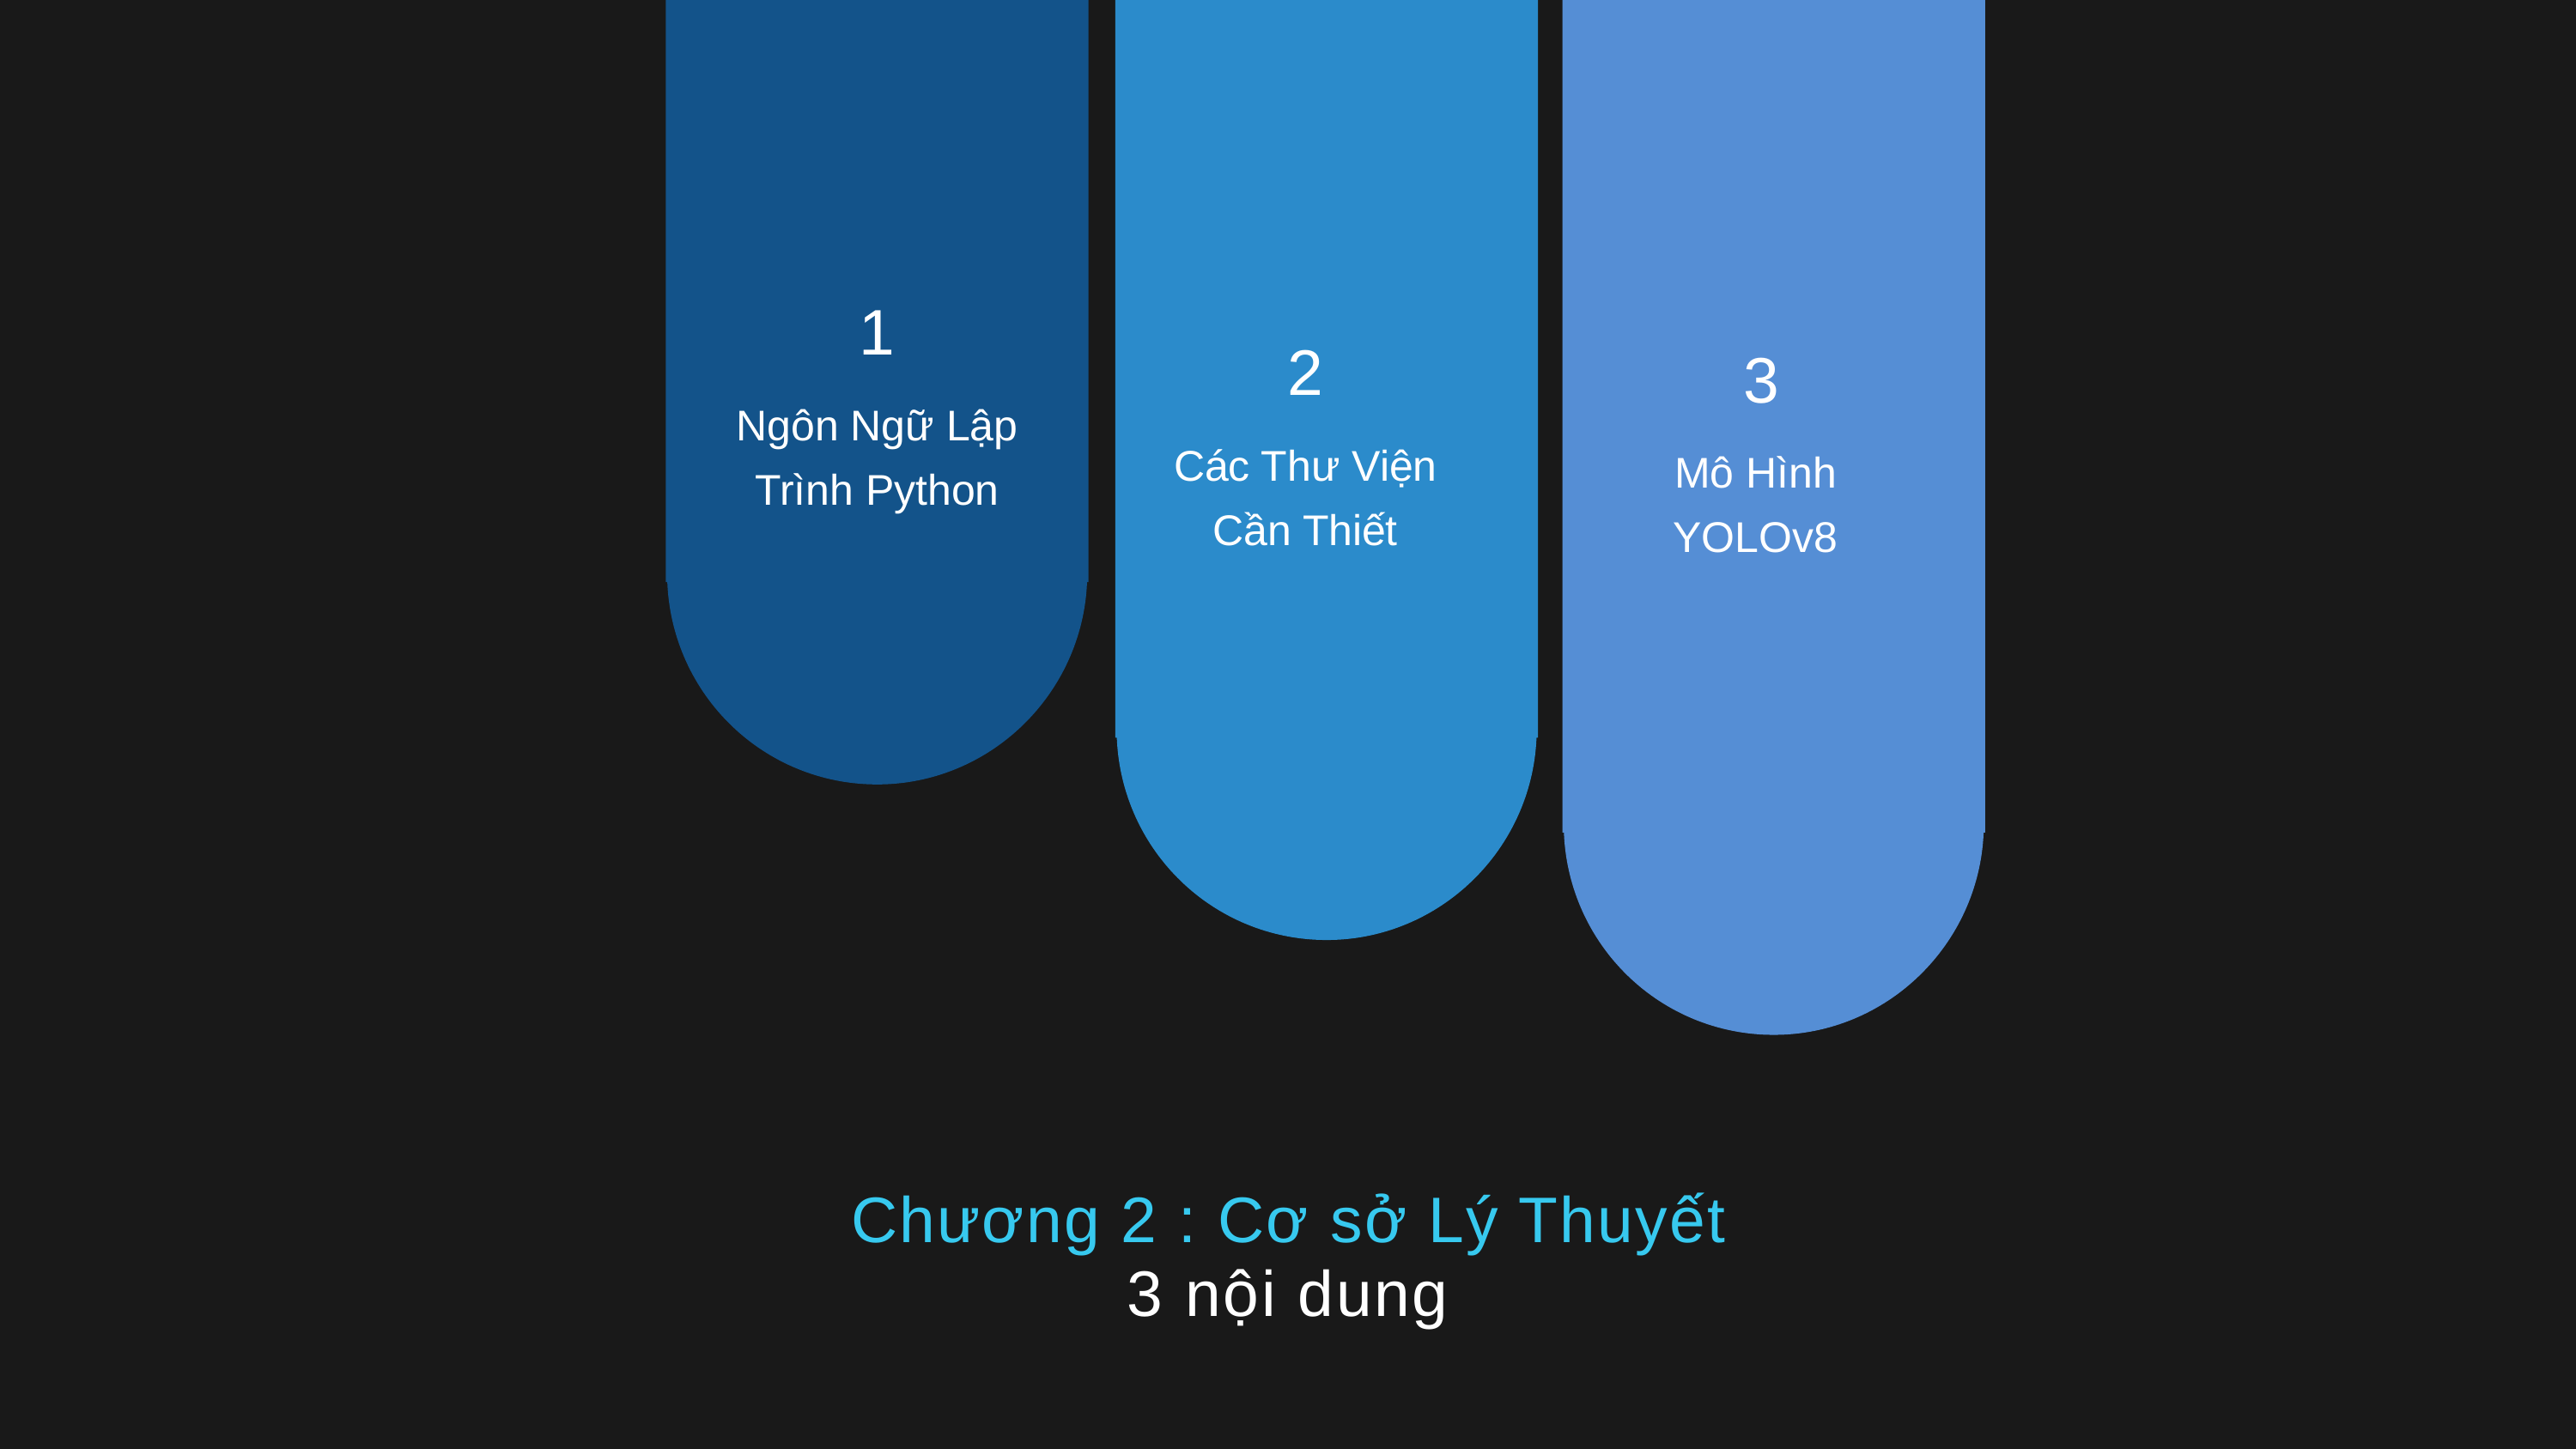

1
Ngôn Ngữ Lập Trình Python
2
Các Thư Viện Cần Thiết
3
Mô Hình
YOLOv8
Chương 2 : Cơ sở Lý Thuyết
3 nội dung